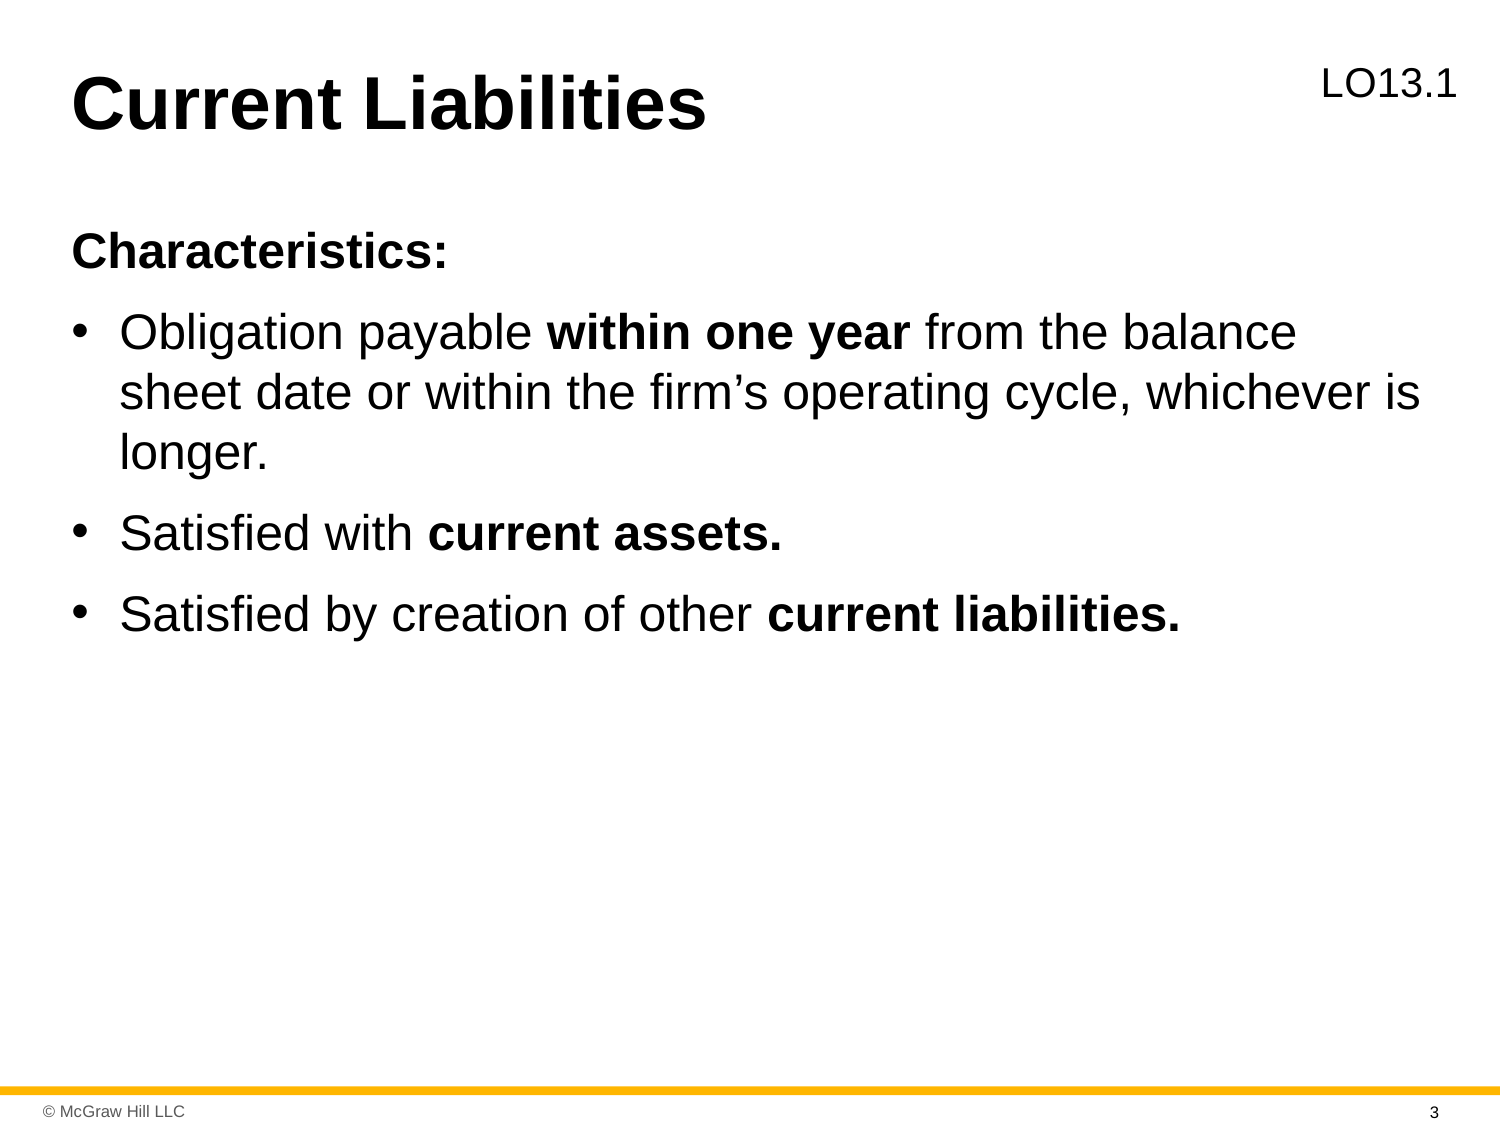

# Current Liabilities
L O13.1
Characteristics:
Obligation payable within one year from the balance sheet date or within the firm’s operating cycle, whichever is longer.
Satisfied with current assets.
Satisfied by creation of other current liabilities.
3